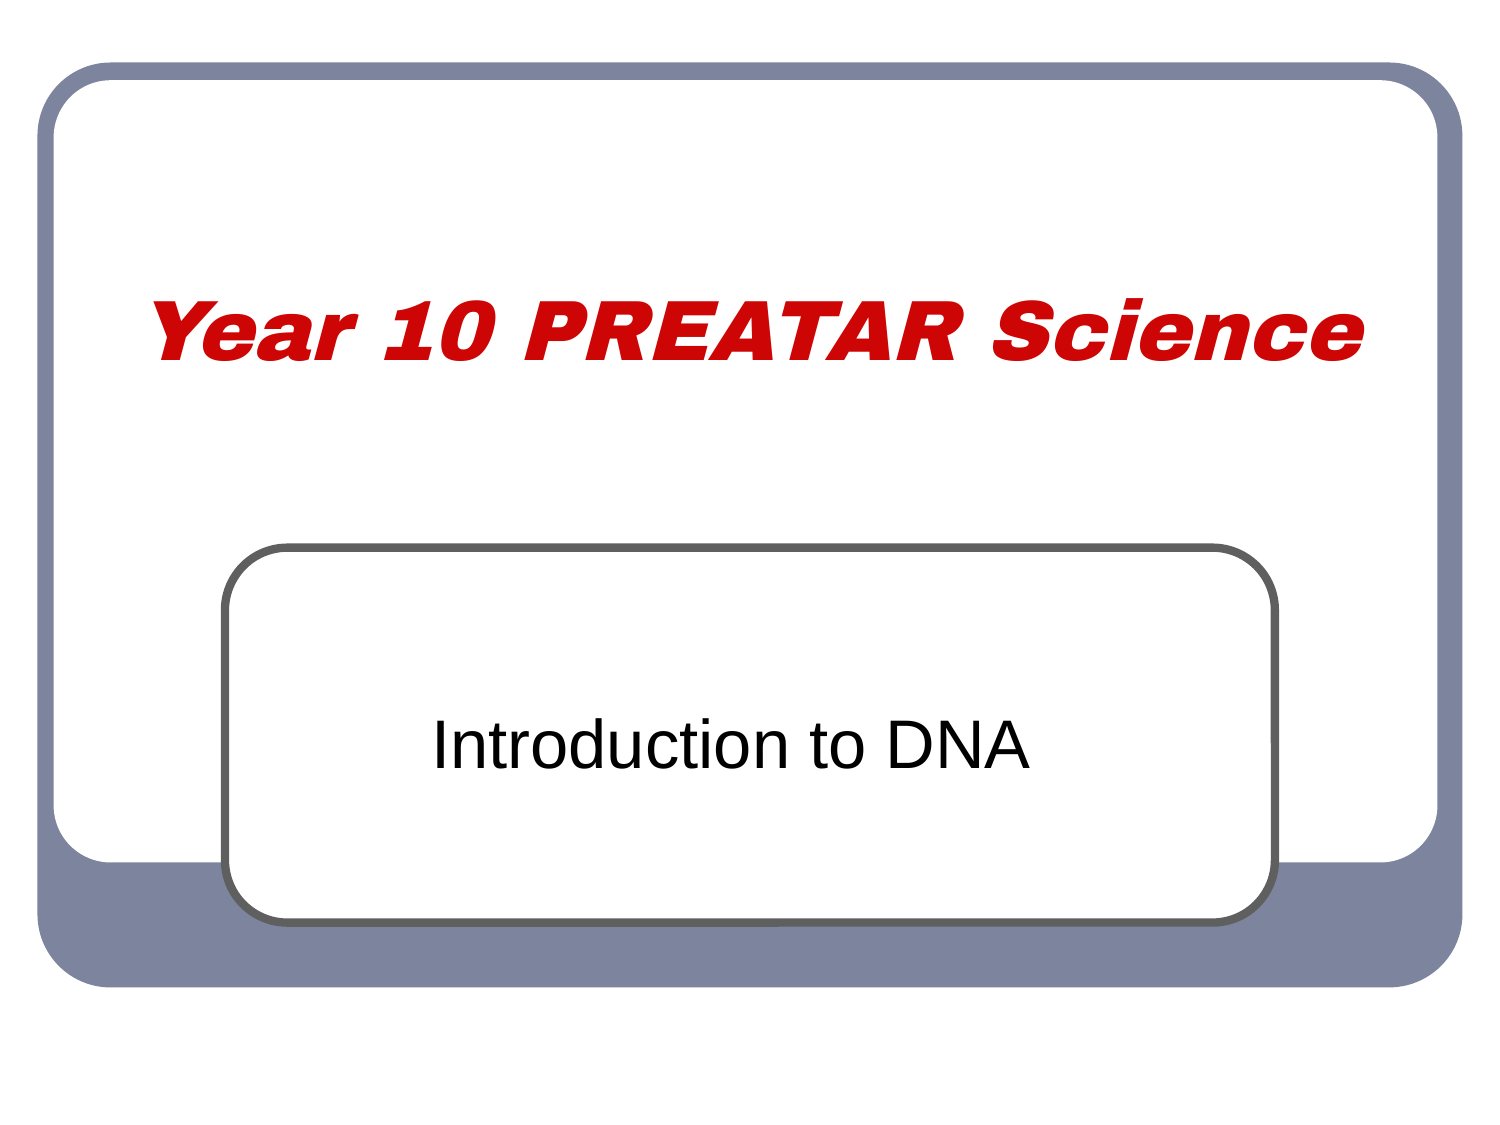

# Year 10 PREATAR Science
Introduction to DNA